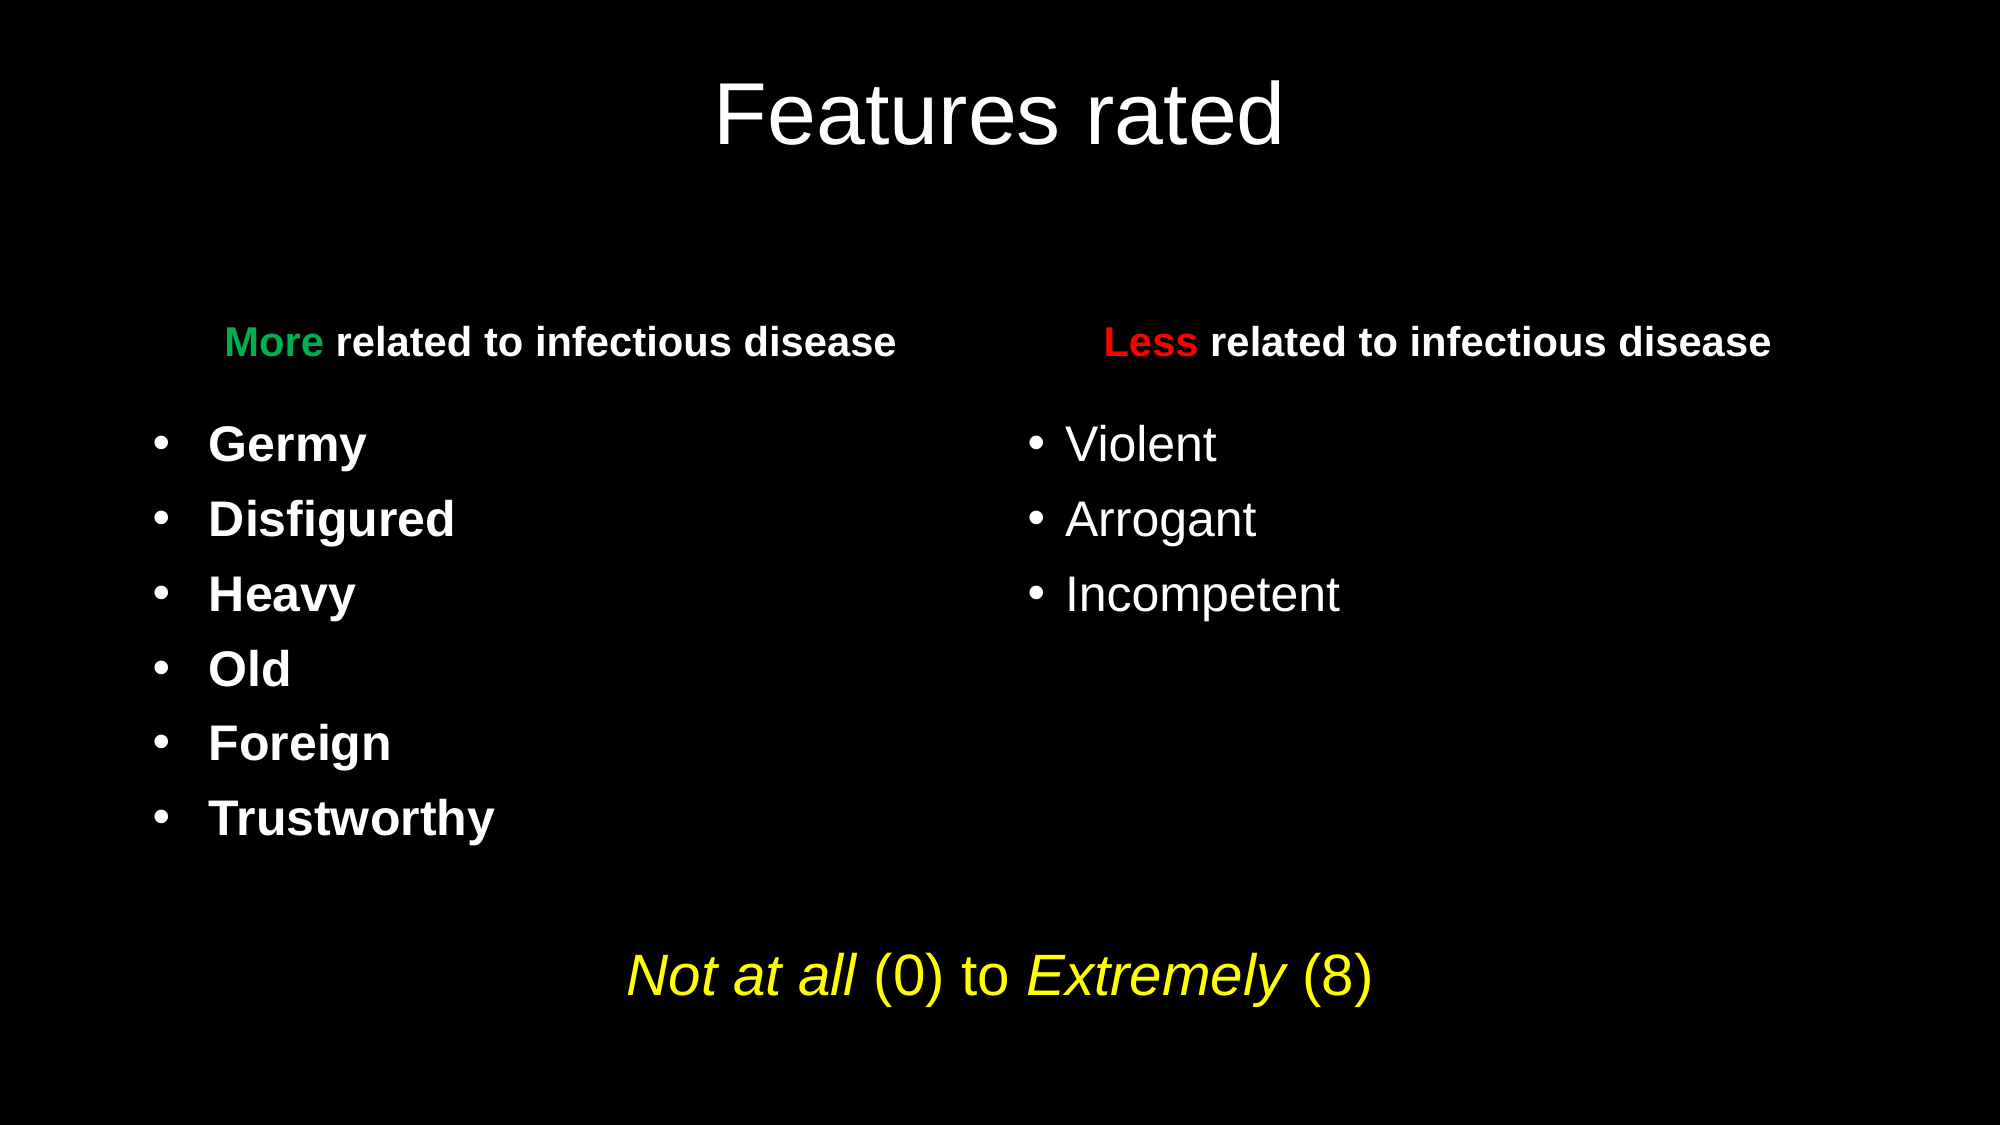

# Features rated
More related to infectious disease
Less related to infectious disease
Germy
Disfigured
Heavy
Old
Foreign
Trustworthy
Violent
Arrogant
Incompetent
Not at all (0) to Extremely (8)